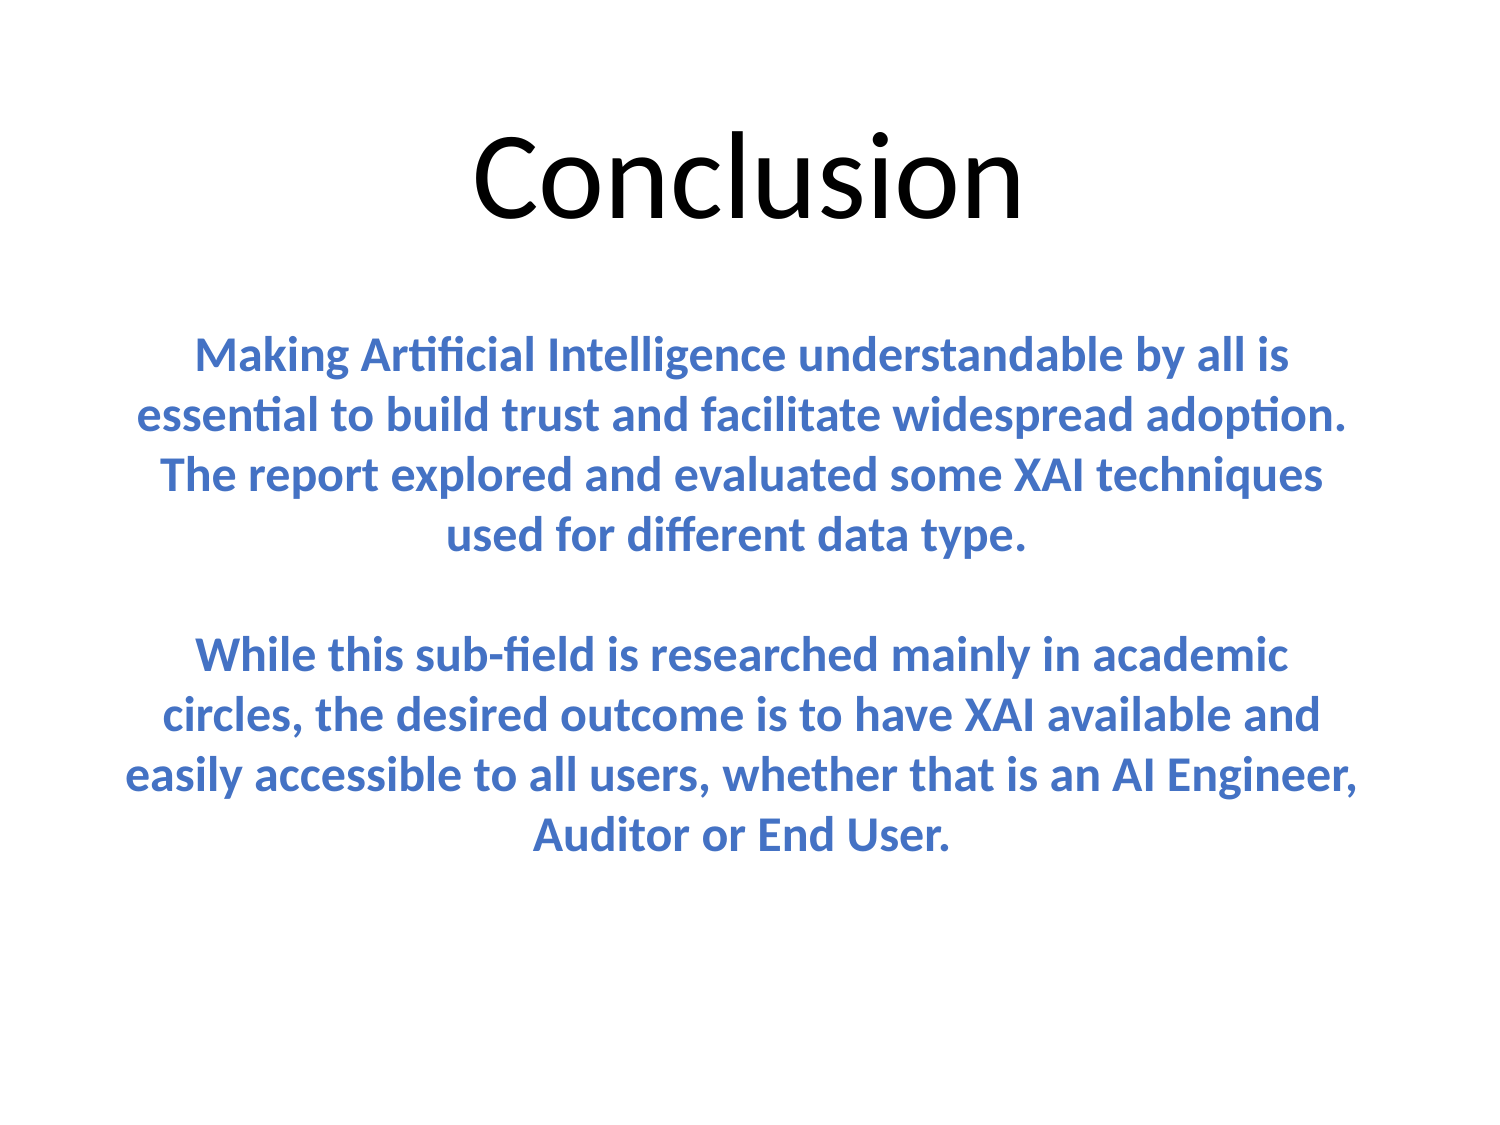

# Conclusion
Making Artificial Intelligence understandable by all is essential to build trust and facilitate widespread adoption. The report explored and evaluated some XAI techniques used for different data type.

While this sub-field is researched mainly in academic circles, the desired outcome is to have XAI available and easily accessible to all users, whether that is an AI Engineer, Auditor or End User.